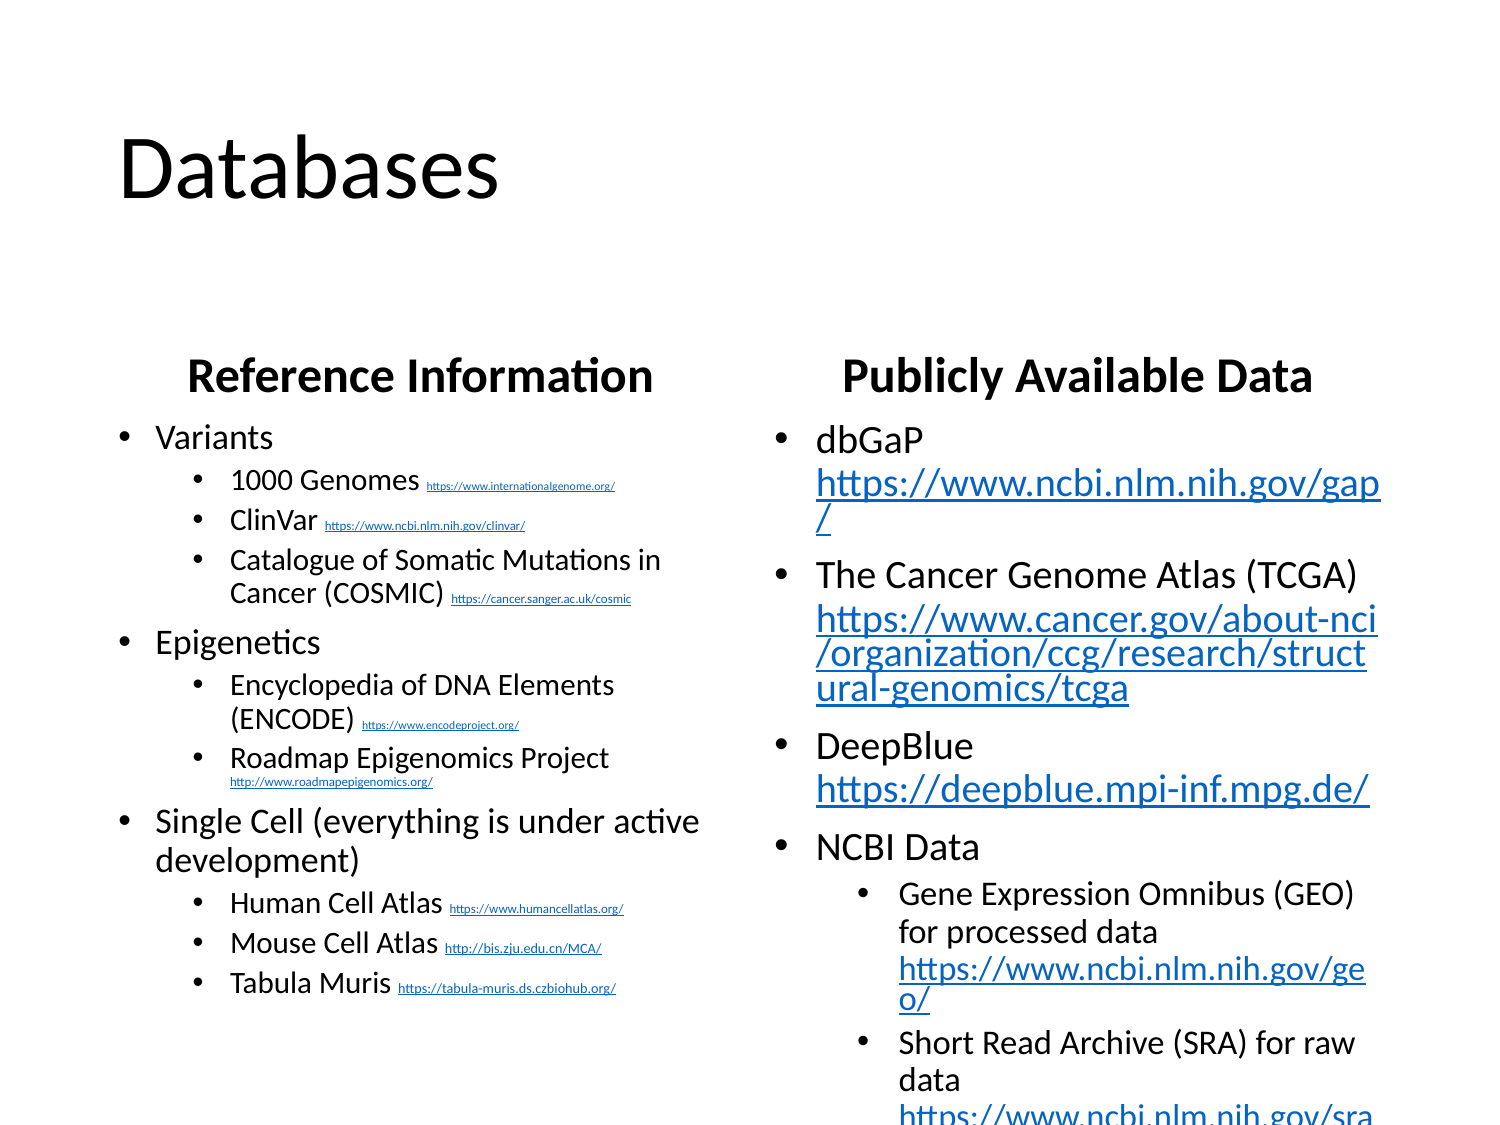

# Databases
Reference Information
Publicly Available Data
Variants
1000 Genomes https://www.internationalgenome.org/
ClinVar https://www.ncbi.nlm.nih.gov/clinvar/
Catalogue of Somatic Mutations in Cancer (COSMIC) https://cancer.sanger.ac.uk/cosmic
Epigenetics
Encyclopedia of DNA Elements (ENCODE) https://www.encodeproject.org/
Roadmap Epigenomics Project http://www.roadmapepigenomics.org/
Single Cell (everything is under active development)
Human Cell Atlas https://www.humancellatlas.org/
Mouse Cell Atlas http://bis.zju.edu.cn/MCA/
Tabula Muris https://tabula-muris.ds.czbiohub.org/
dbGaP https://www.ncbi.nlm.nih.gov/gap/
The Cancer Genome Atlas (TCGA) https://www.cancer.gov/about-nci/organization/ccg/research/structural-genomics/tcga
DeepBlue https://deepblue.mpi-inf.mpg.de/
NCBI Data
Gene Expression Omnibus (GEO) for processed data https://www.ncbi.nlm.nih.gov/geo/
Short Read Archive (SRA) for raw data https://www.ncbi.nlm.nih.gov/sra